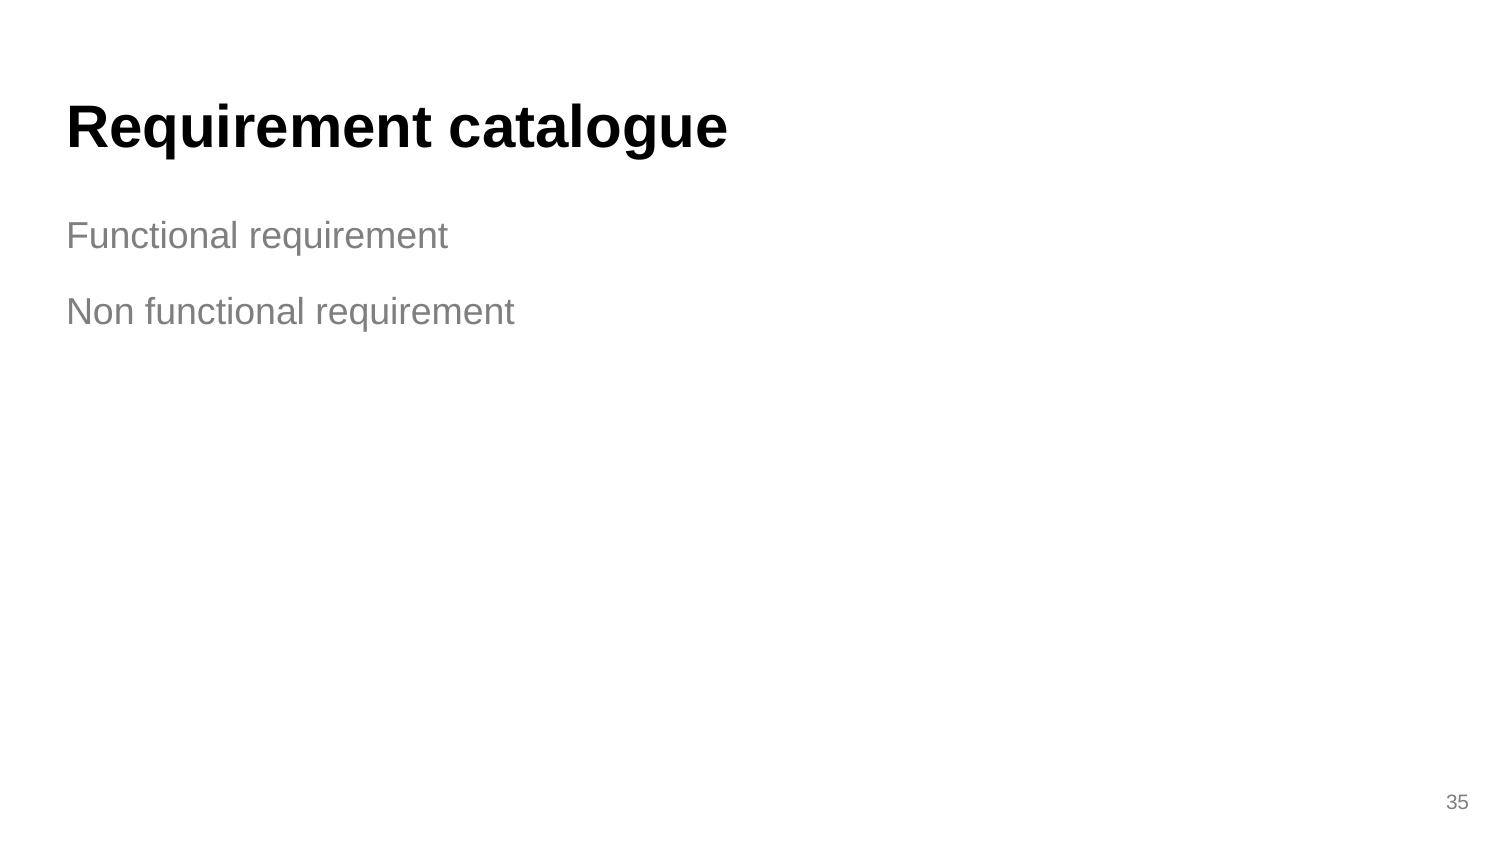

# Requirement catalogue
Functional requirement
Non functional requirement
35